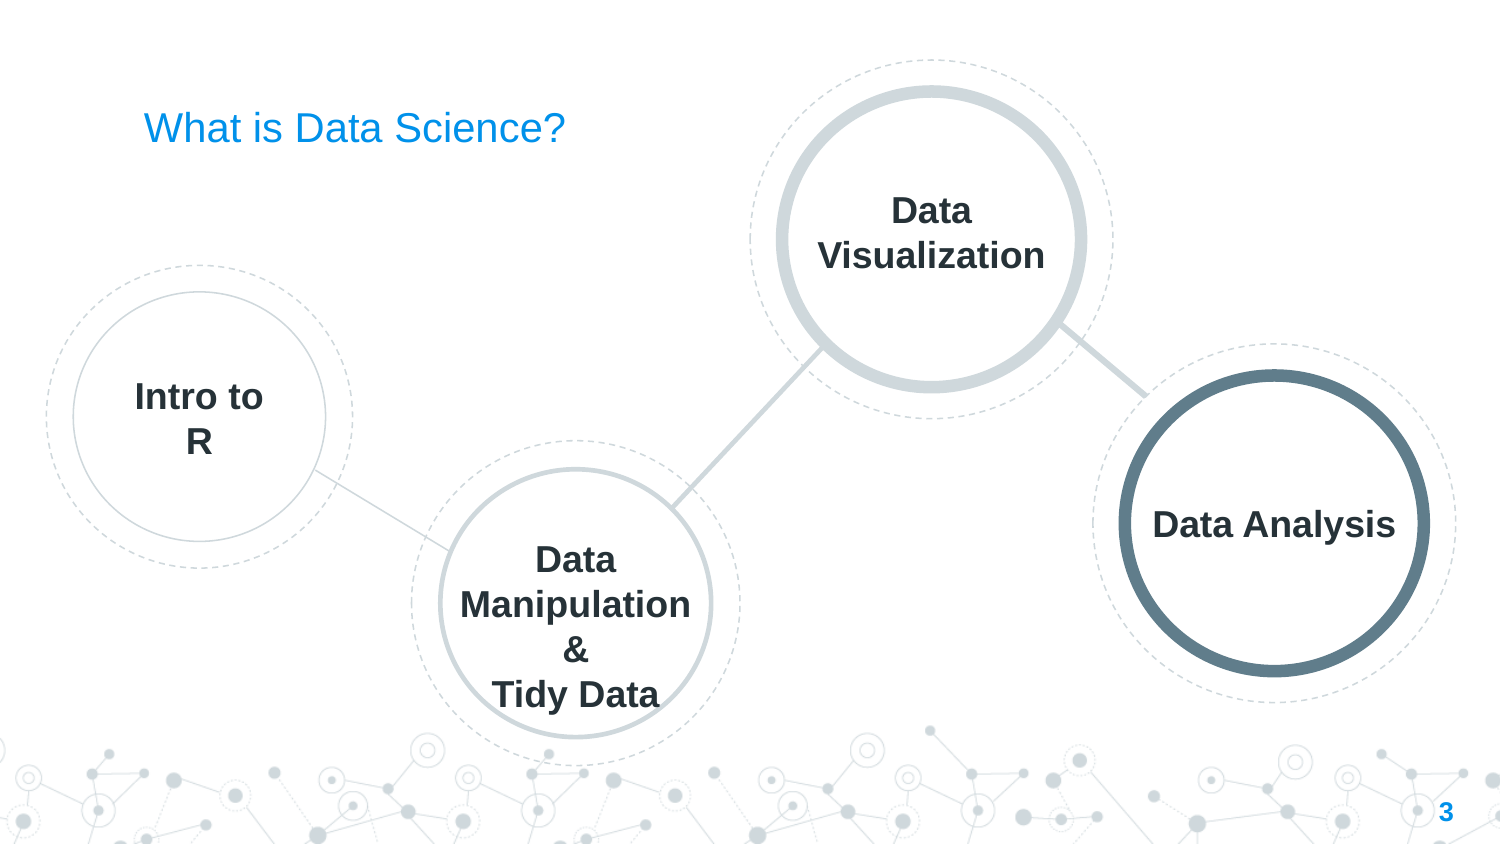

# What is Data Science?

Data Visualization

Intro to R

Data Analysis
Data Manipulation &
Tidy Data
3